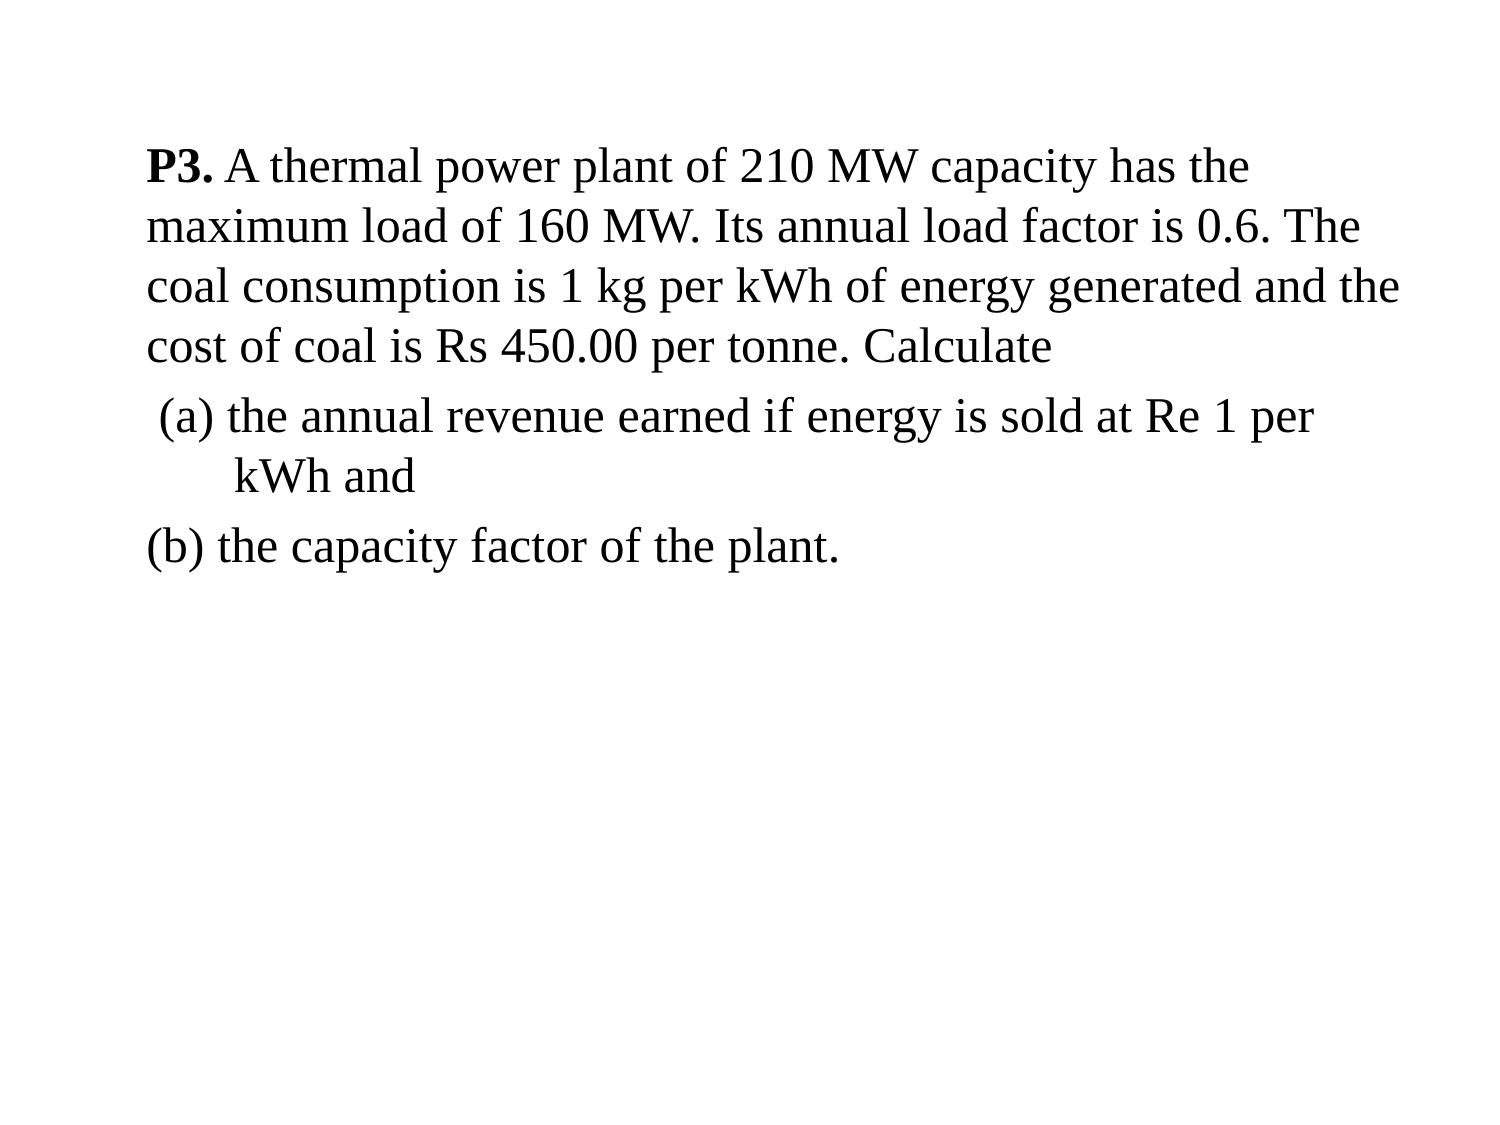

P3. A thermal power plant of 210 MW capacity has the maximum load of 160 MW. Its annual load factor is 0.6. The coal consumption is 1 kg per kWh of energy generated and the cost of coal is Rs 450.00 per tonne. Calculate
	 (a) the annual revenue earned if energy is sold at Re 1 per               kWh and
	(b) the capacity factor of the plant.